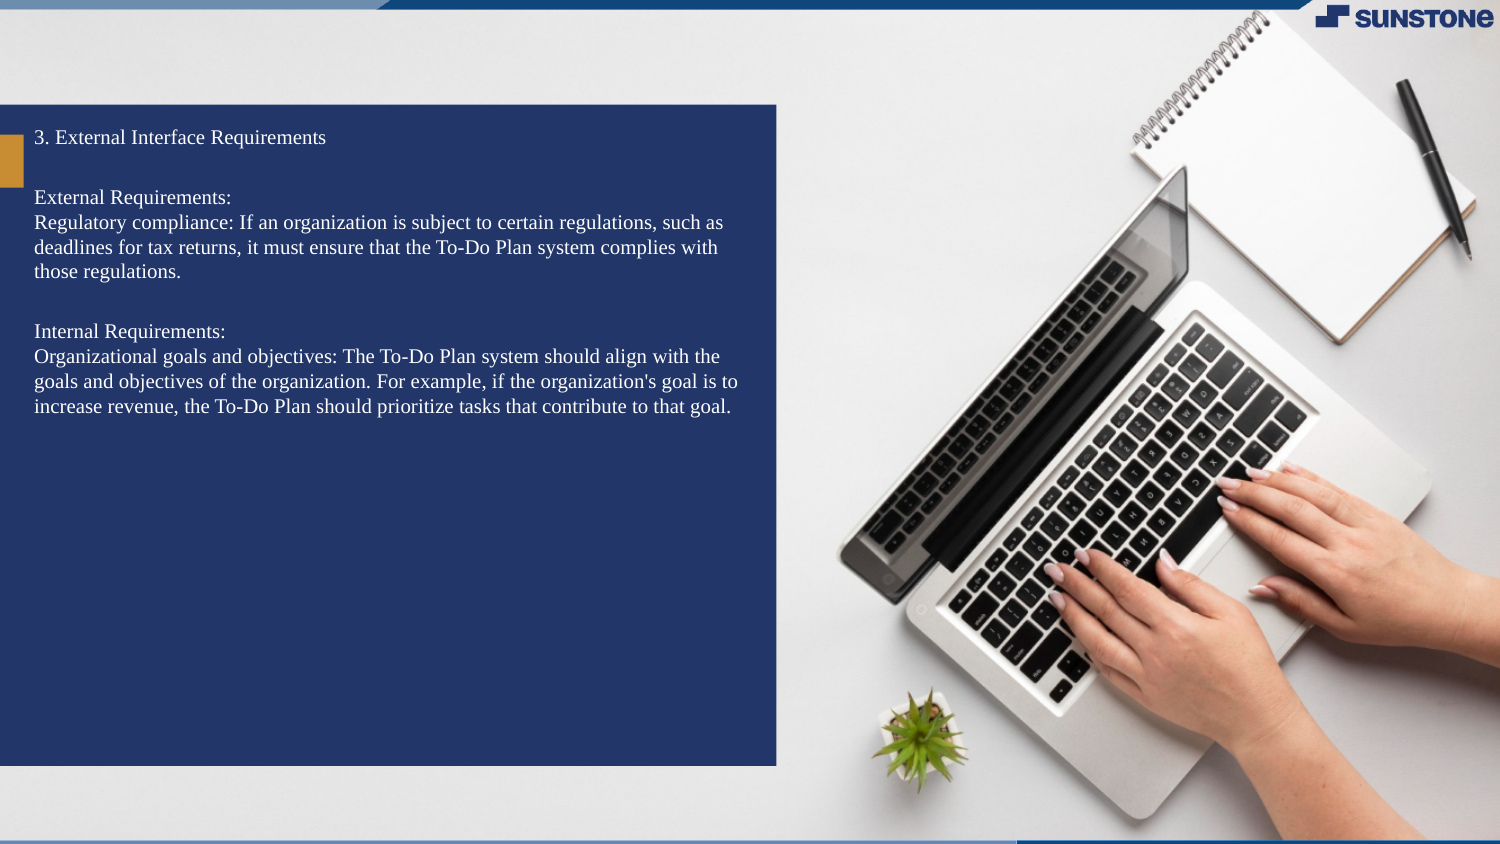

3. External Interface Requirements

External Requirements:
Regulatory compliance: If an organization is subject to certain regulations, such as deadlines for tax returns, it must ensure that the To-Do Plan system complies with those regulations.

Internal Requirements:
Organizational goals and objectives: The To-Do Plan system should align with the goals and objectives of the organization. For example, if the organization's goal is to increase revenue, the To-Do Plan should prioritize tasks that contribute to that goal.